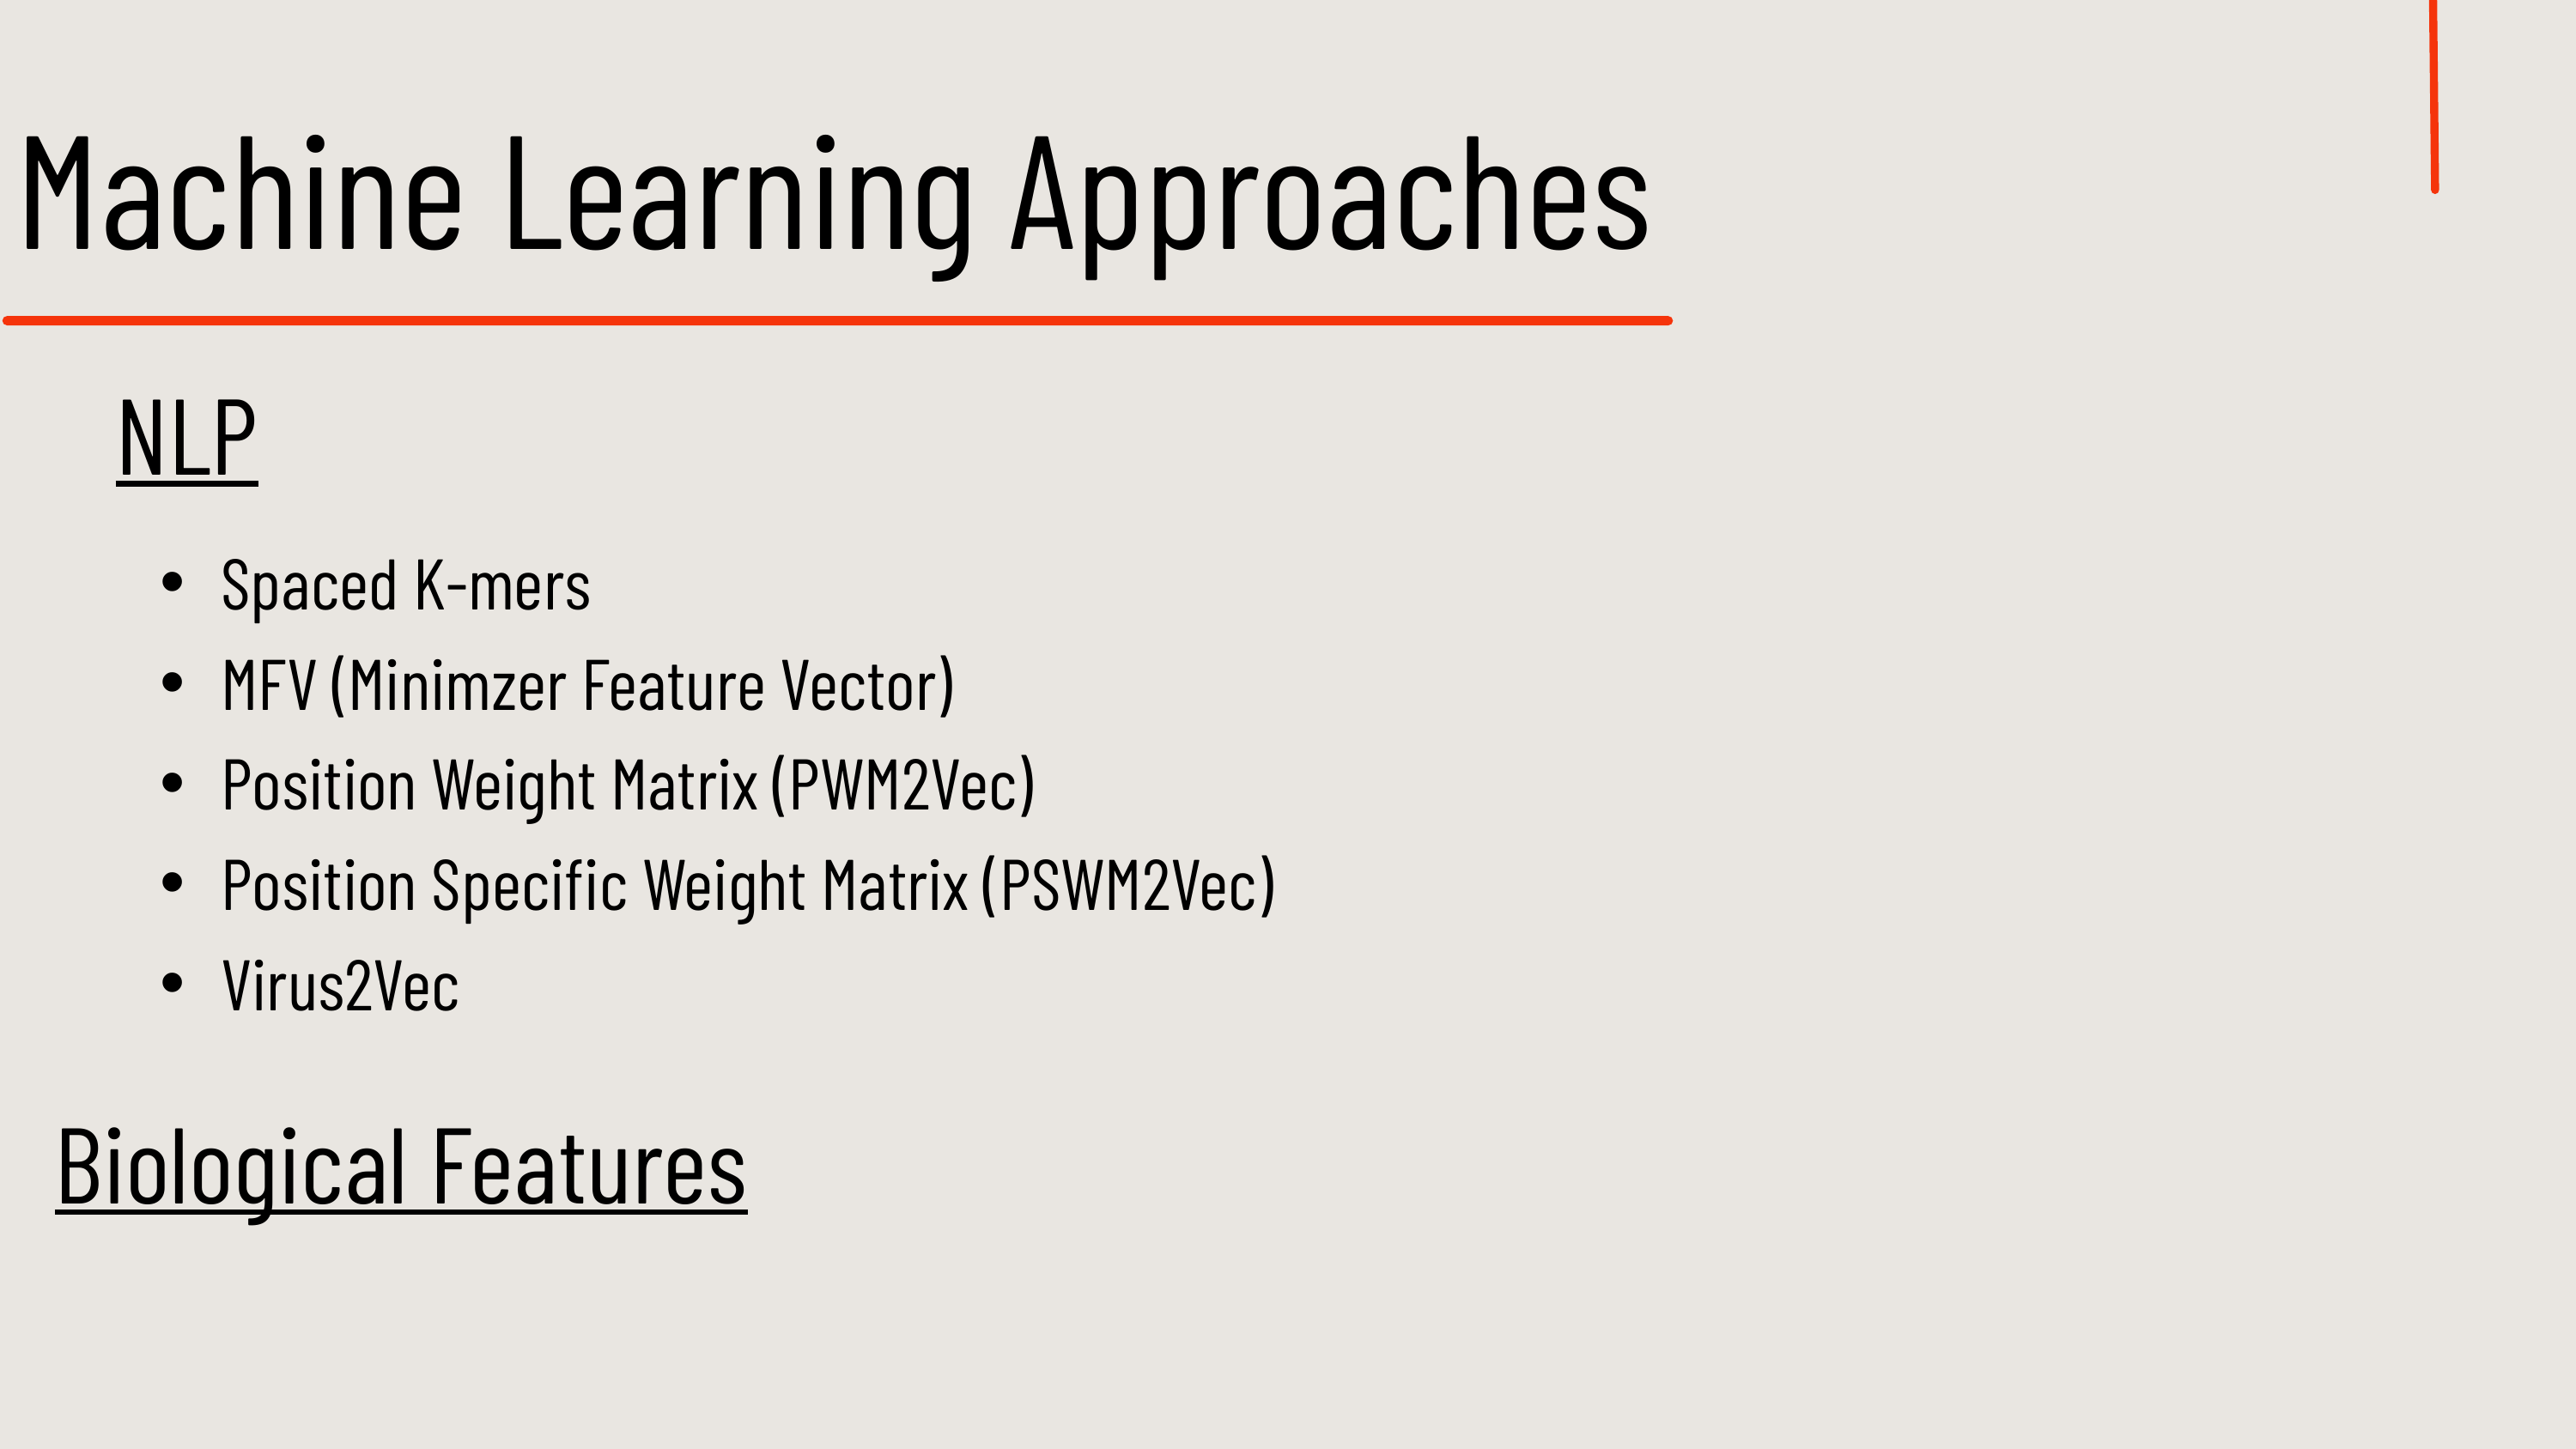

Machine Learning Approaches

NLP
Spaced K-mers
MFV (Minimzer Feature Vector)
Position Weight Matrix (PWM2Vec)
Position Specific Weight Matrix (PSWM2Vec)
Virus2Vec

Biological Features